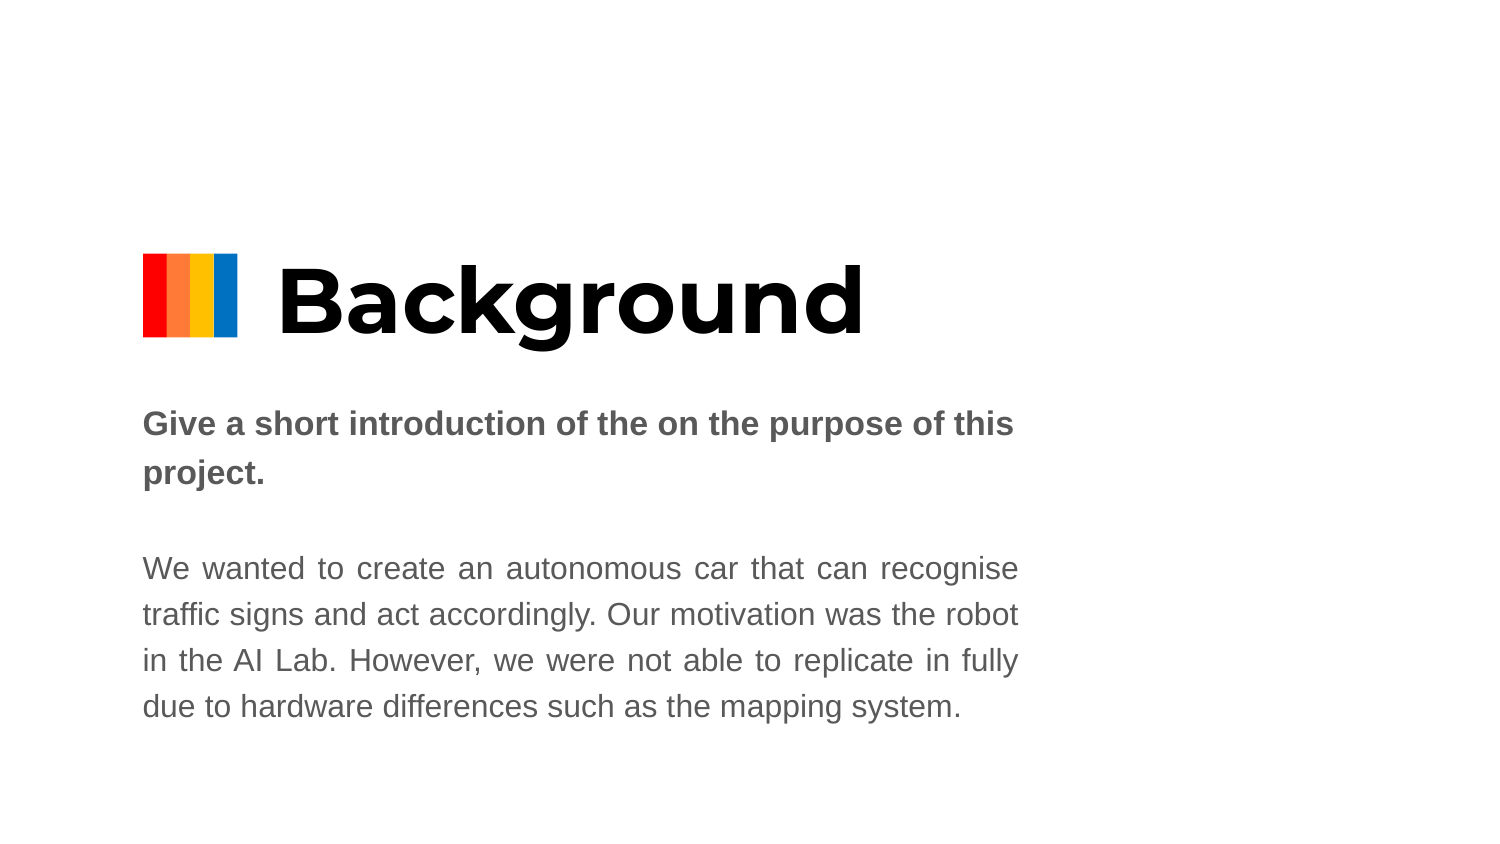

# Background
Give a short introduction of the on the purpose of this project.

We wanted to create an autonomous car that can recognise traffic signs and act accordingly. Our motivation was the robot in the AI Lab. However, we were not able to replicate in fully due to hardware differences such as the mapping system.